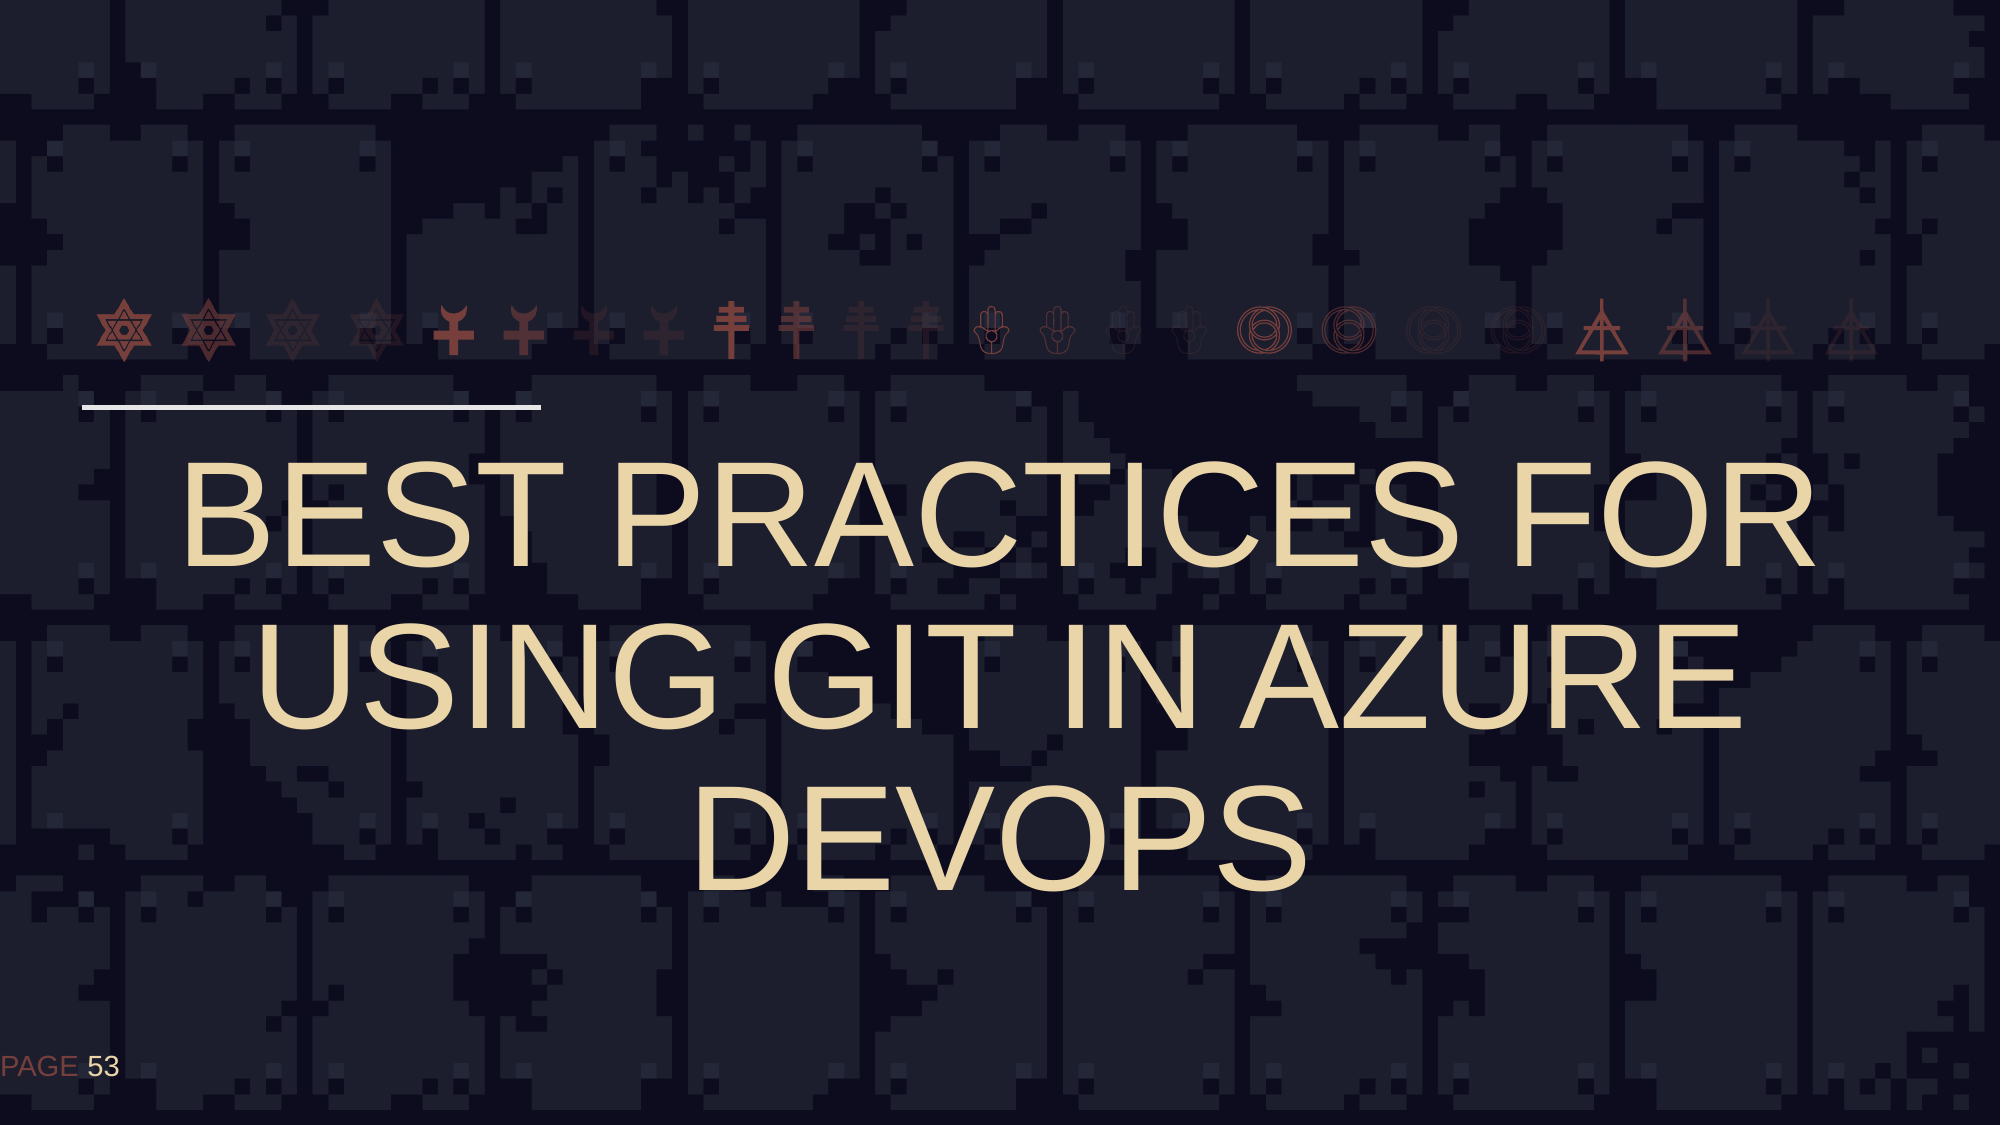

# Best practices for using Git in Azure DevOps
PAGE 53